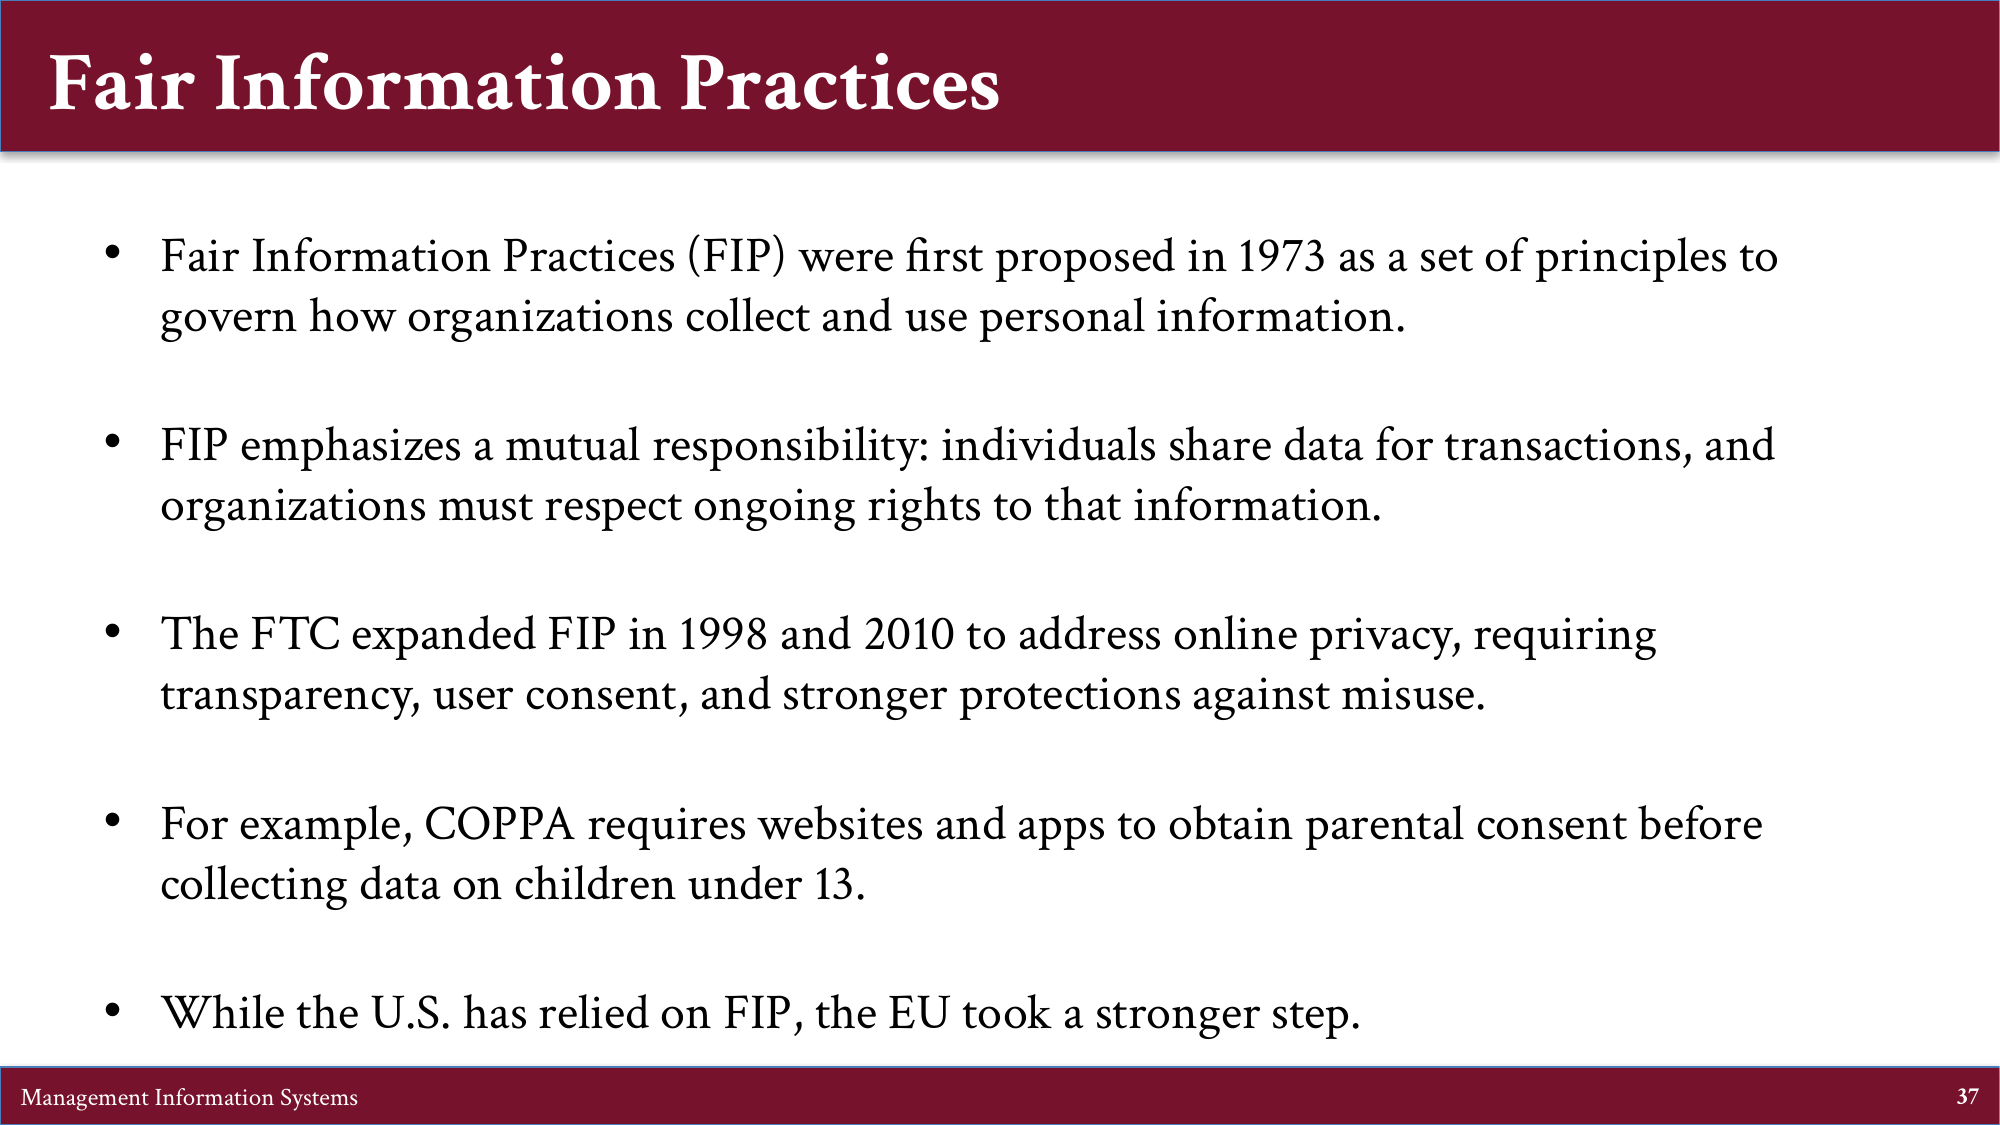

# Fair Information Practices
Fair Information Practices (FIP) were first proposed in 1973 as a set of principles to govern how organizations collect and use personal information.

FIP emphasizes a mutual responsibility: individuals share data for transactions, and organizations must respect ongoing rights to that information.

The FTC expanded FIP in 1998 and 2010 to address online privacy, requiring transparency, user consent, and stronger protections against misuse.

For example, COPPA requires websites and apps to obtain parental consent before collecting data on children under 13.

While the U.S. has relied on FIP, the EU took a stronger step.

 Management Information Systems
37